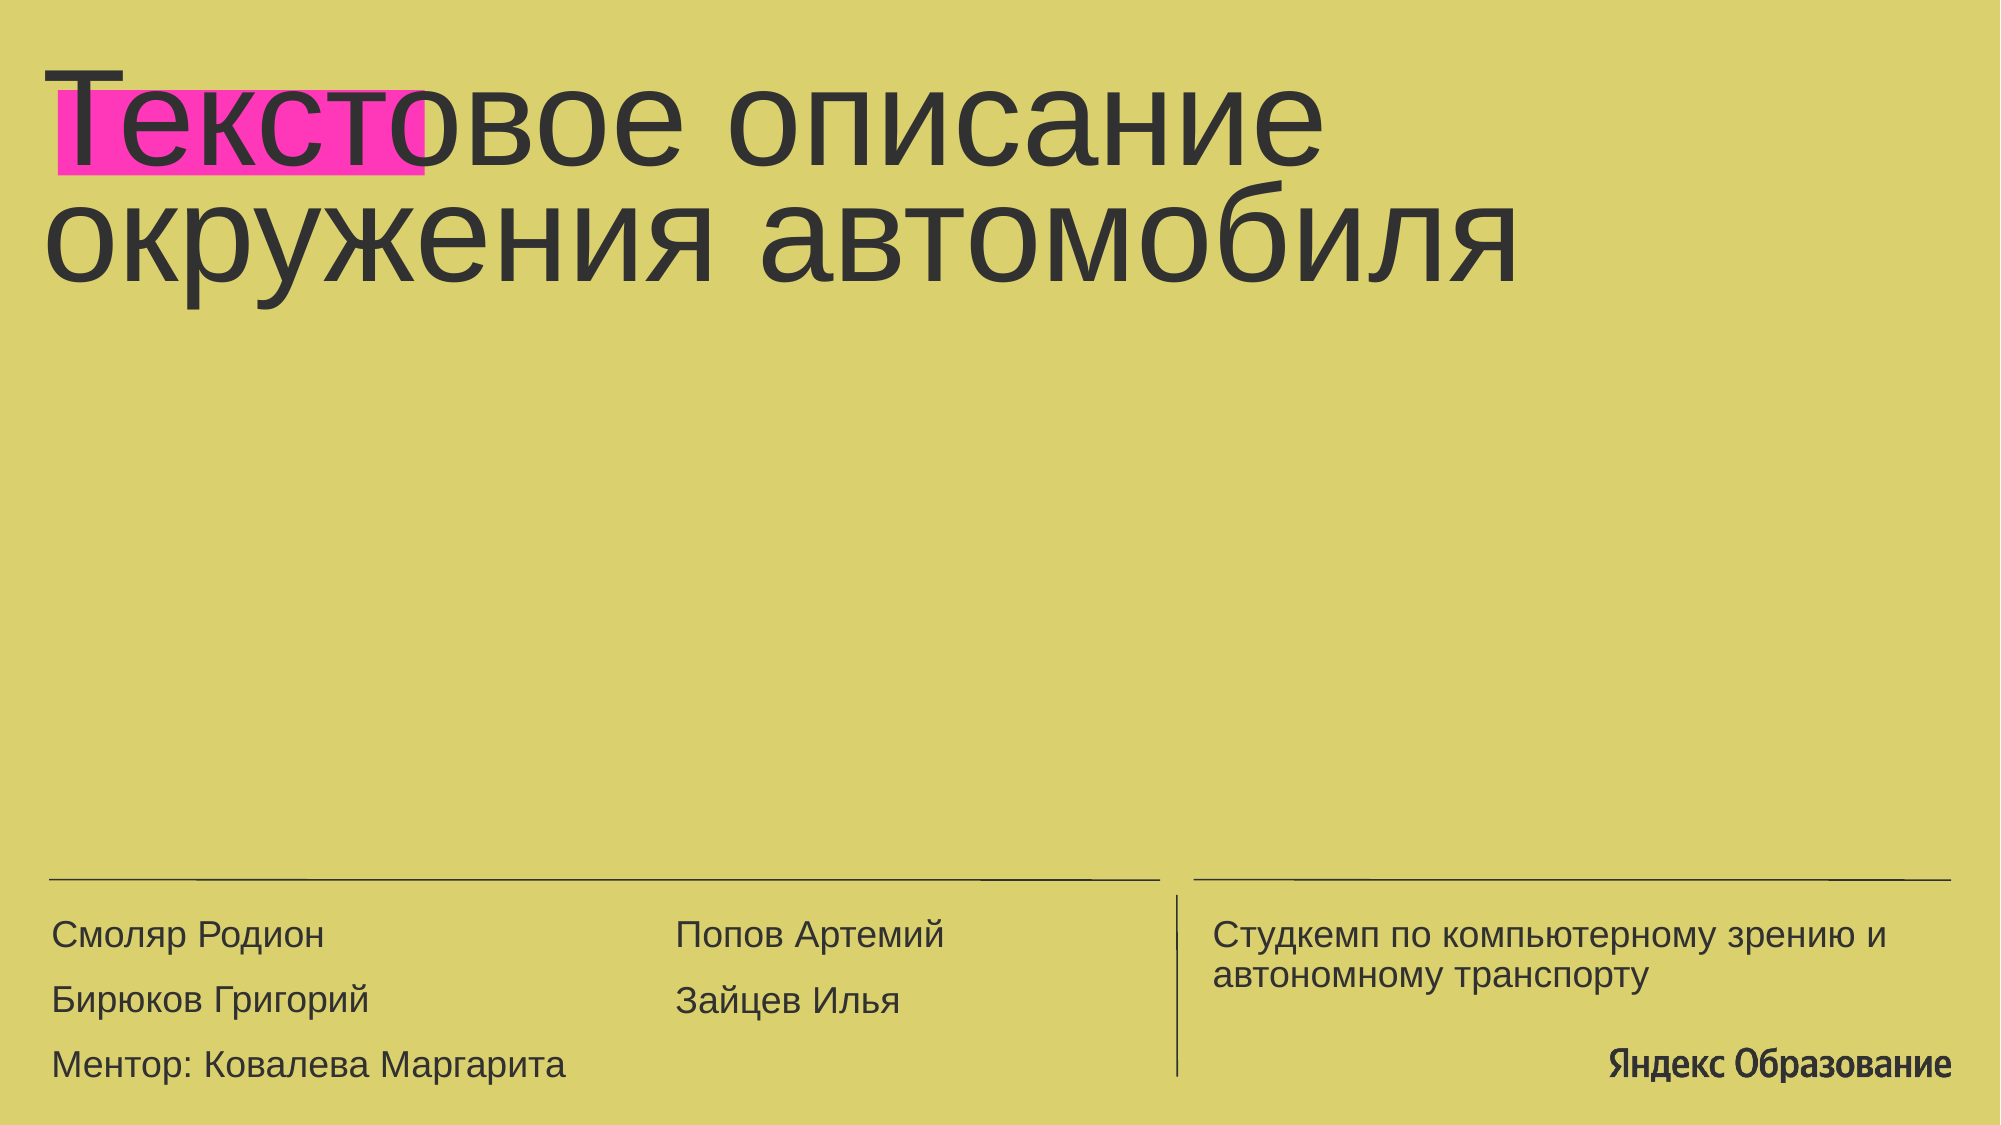

# Текстовое описание окружения автомобиля

Смоляр Родион
Бирюков Григорий
Ментор: Ковалева Маргарита

Студкемп по компьютерному зрению и автономному транспорту
Попов Артемий
Зайцев Илья